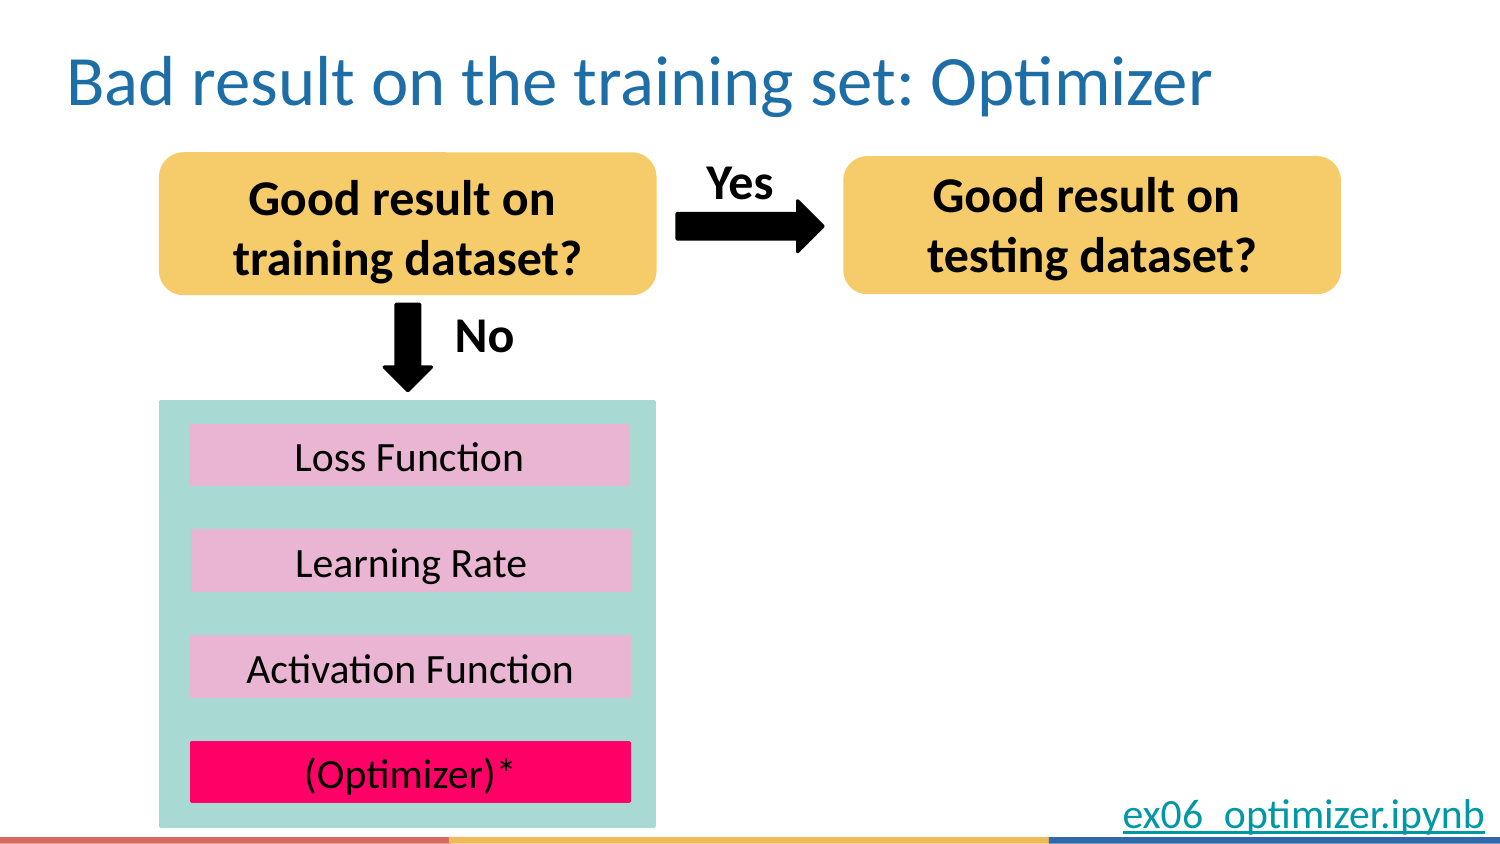

# Bad result on the training set: Optimizer

Yes
Good result on
testing dataset?

Good result on
training dataset?

No

Loss Function
Learning Rate
Activation Function
(Optimizer)*
ex06_optimizer.ipynb